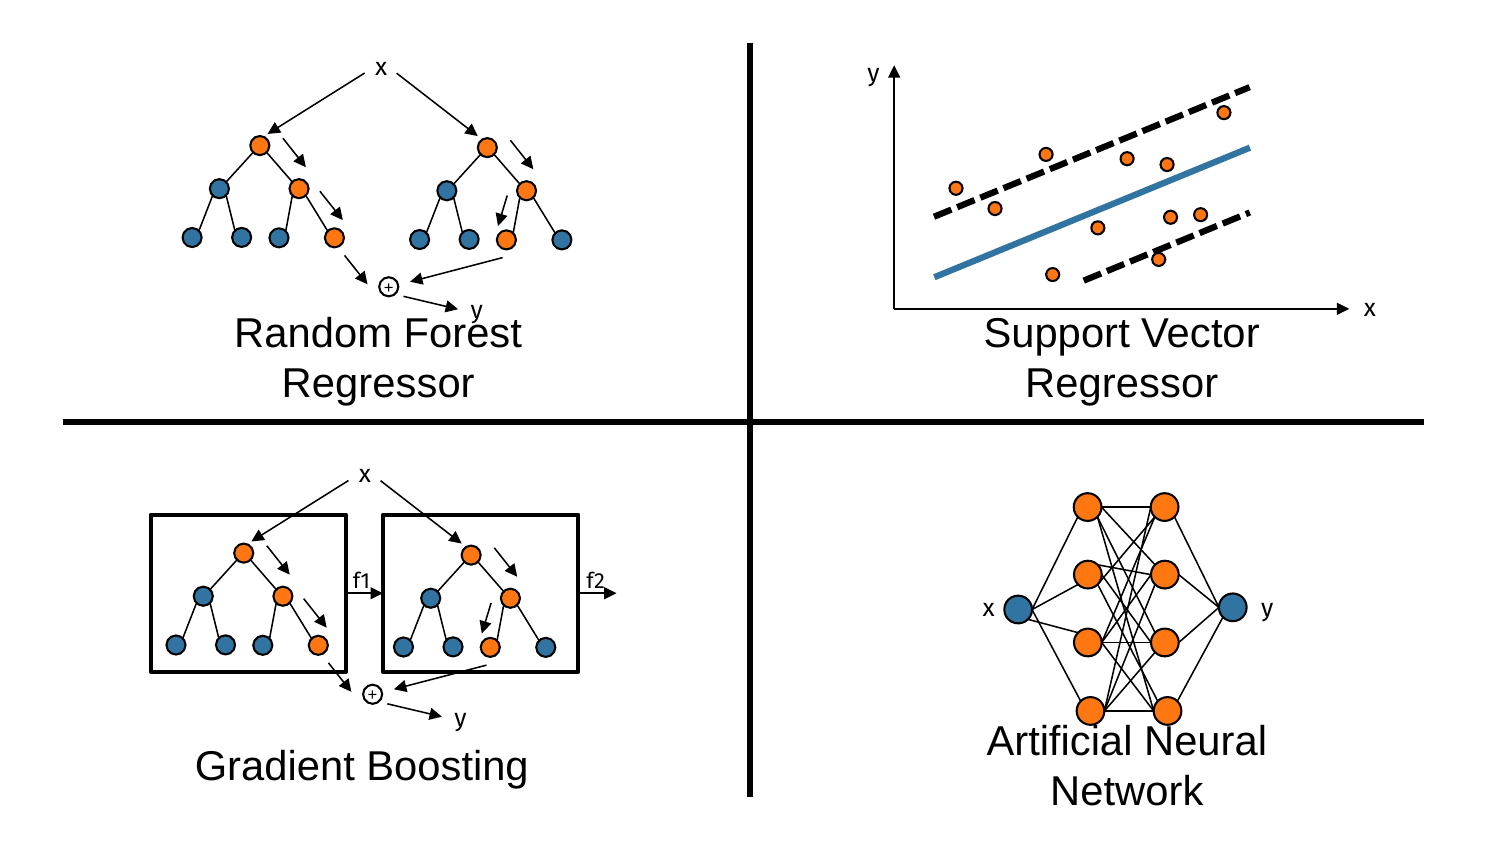

x

+
y
Random Forest Regressor
y

x
Support Vector Regressor
x

f1
f2

+
y
Gradient Boosting

y
x

Artificial Neural Network